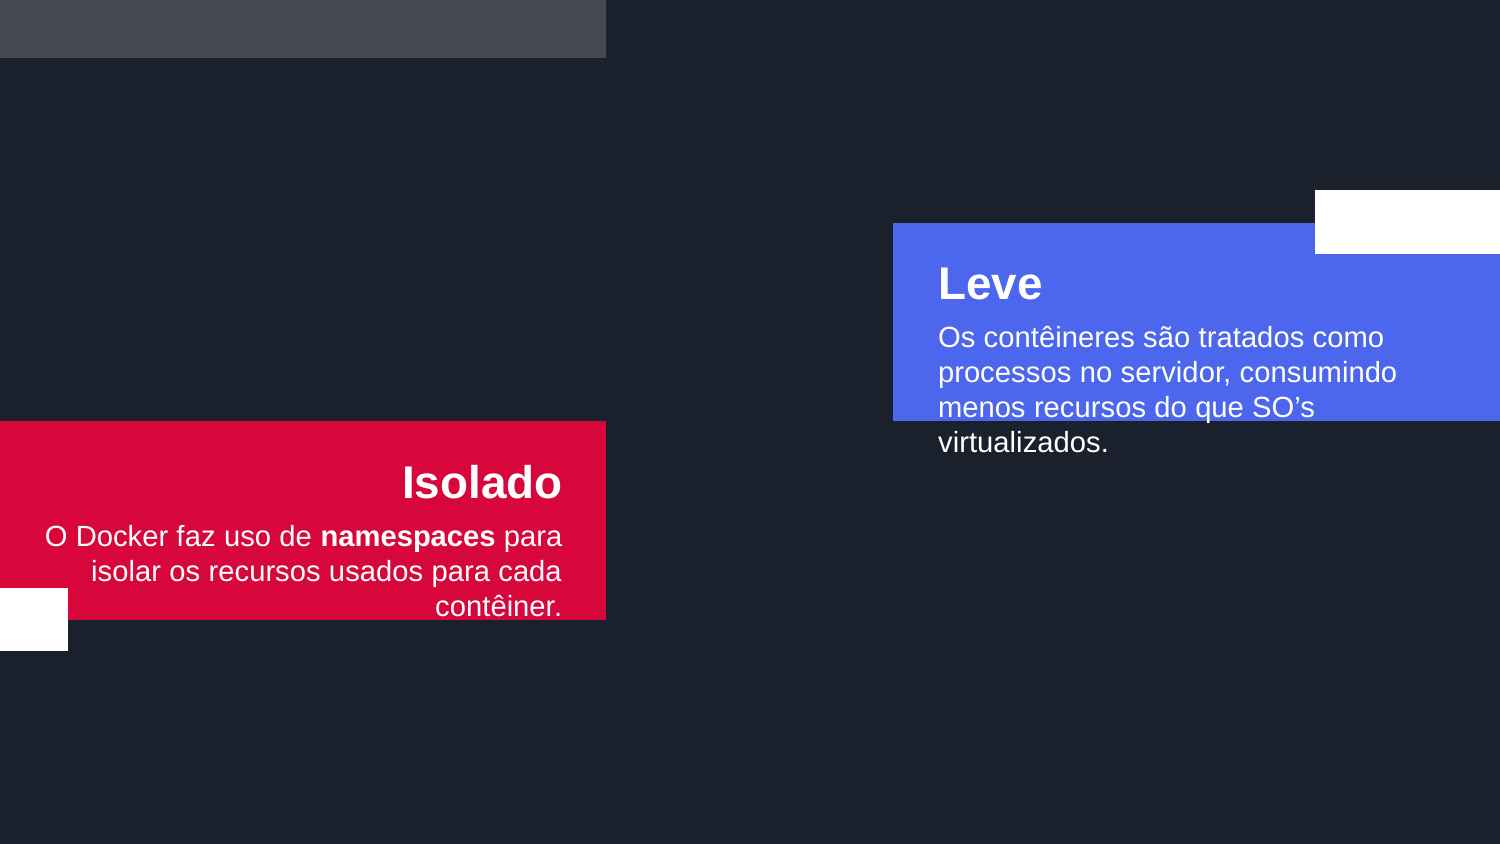

Leve
Os contêineres são tratados como processos no servidor, consumindo menos recursos do que SO’s virtualizados.
# Isolado
O Docker faz uso de namespaces para isolar os recursos usados para cada contêiner.